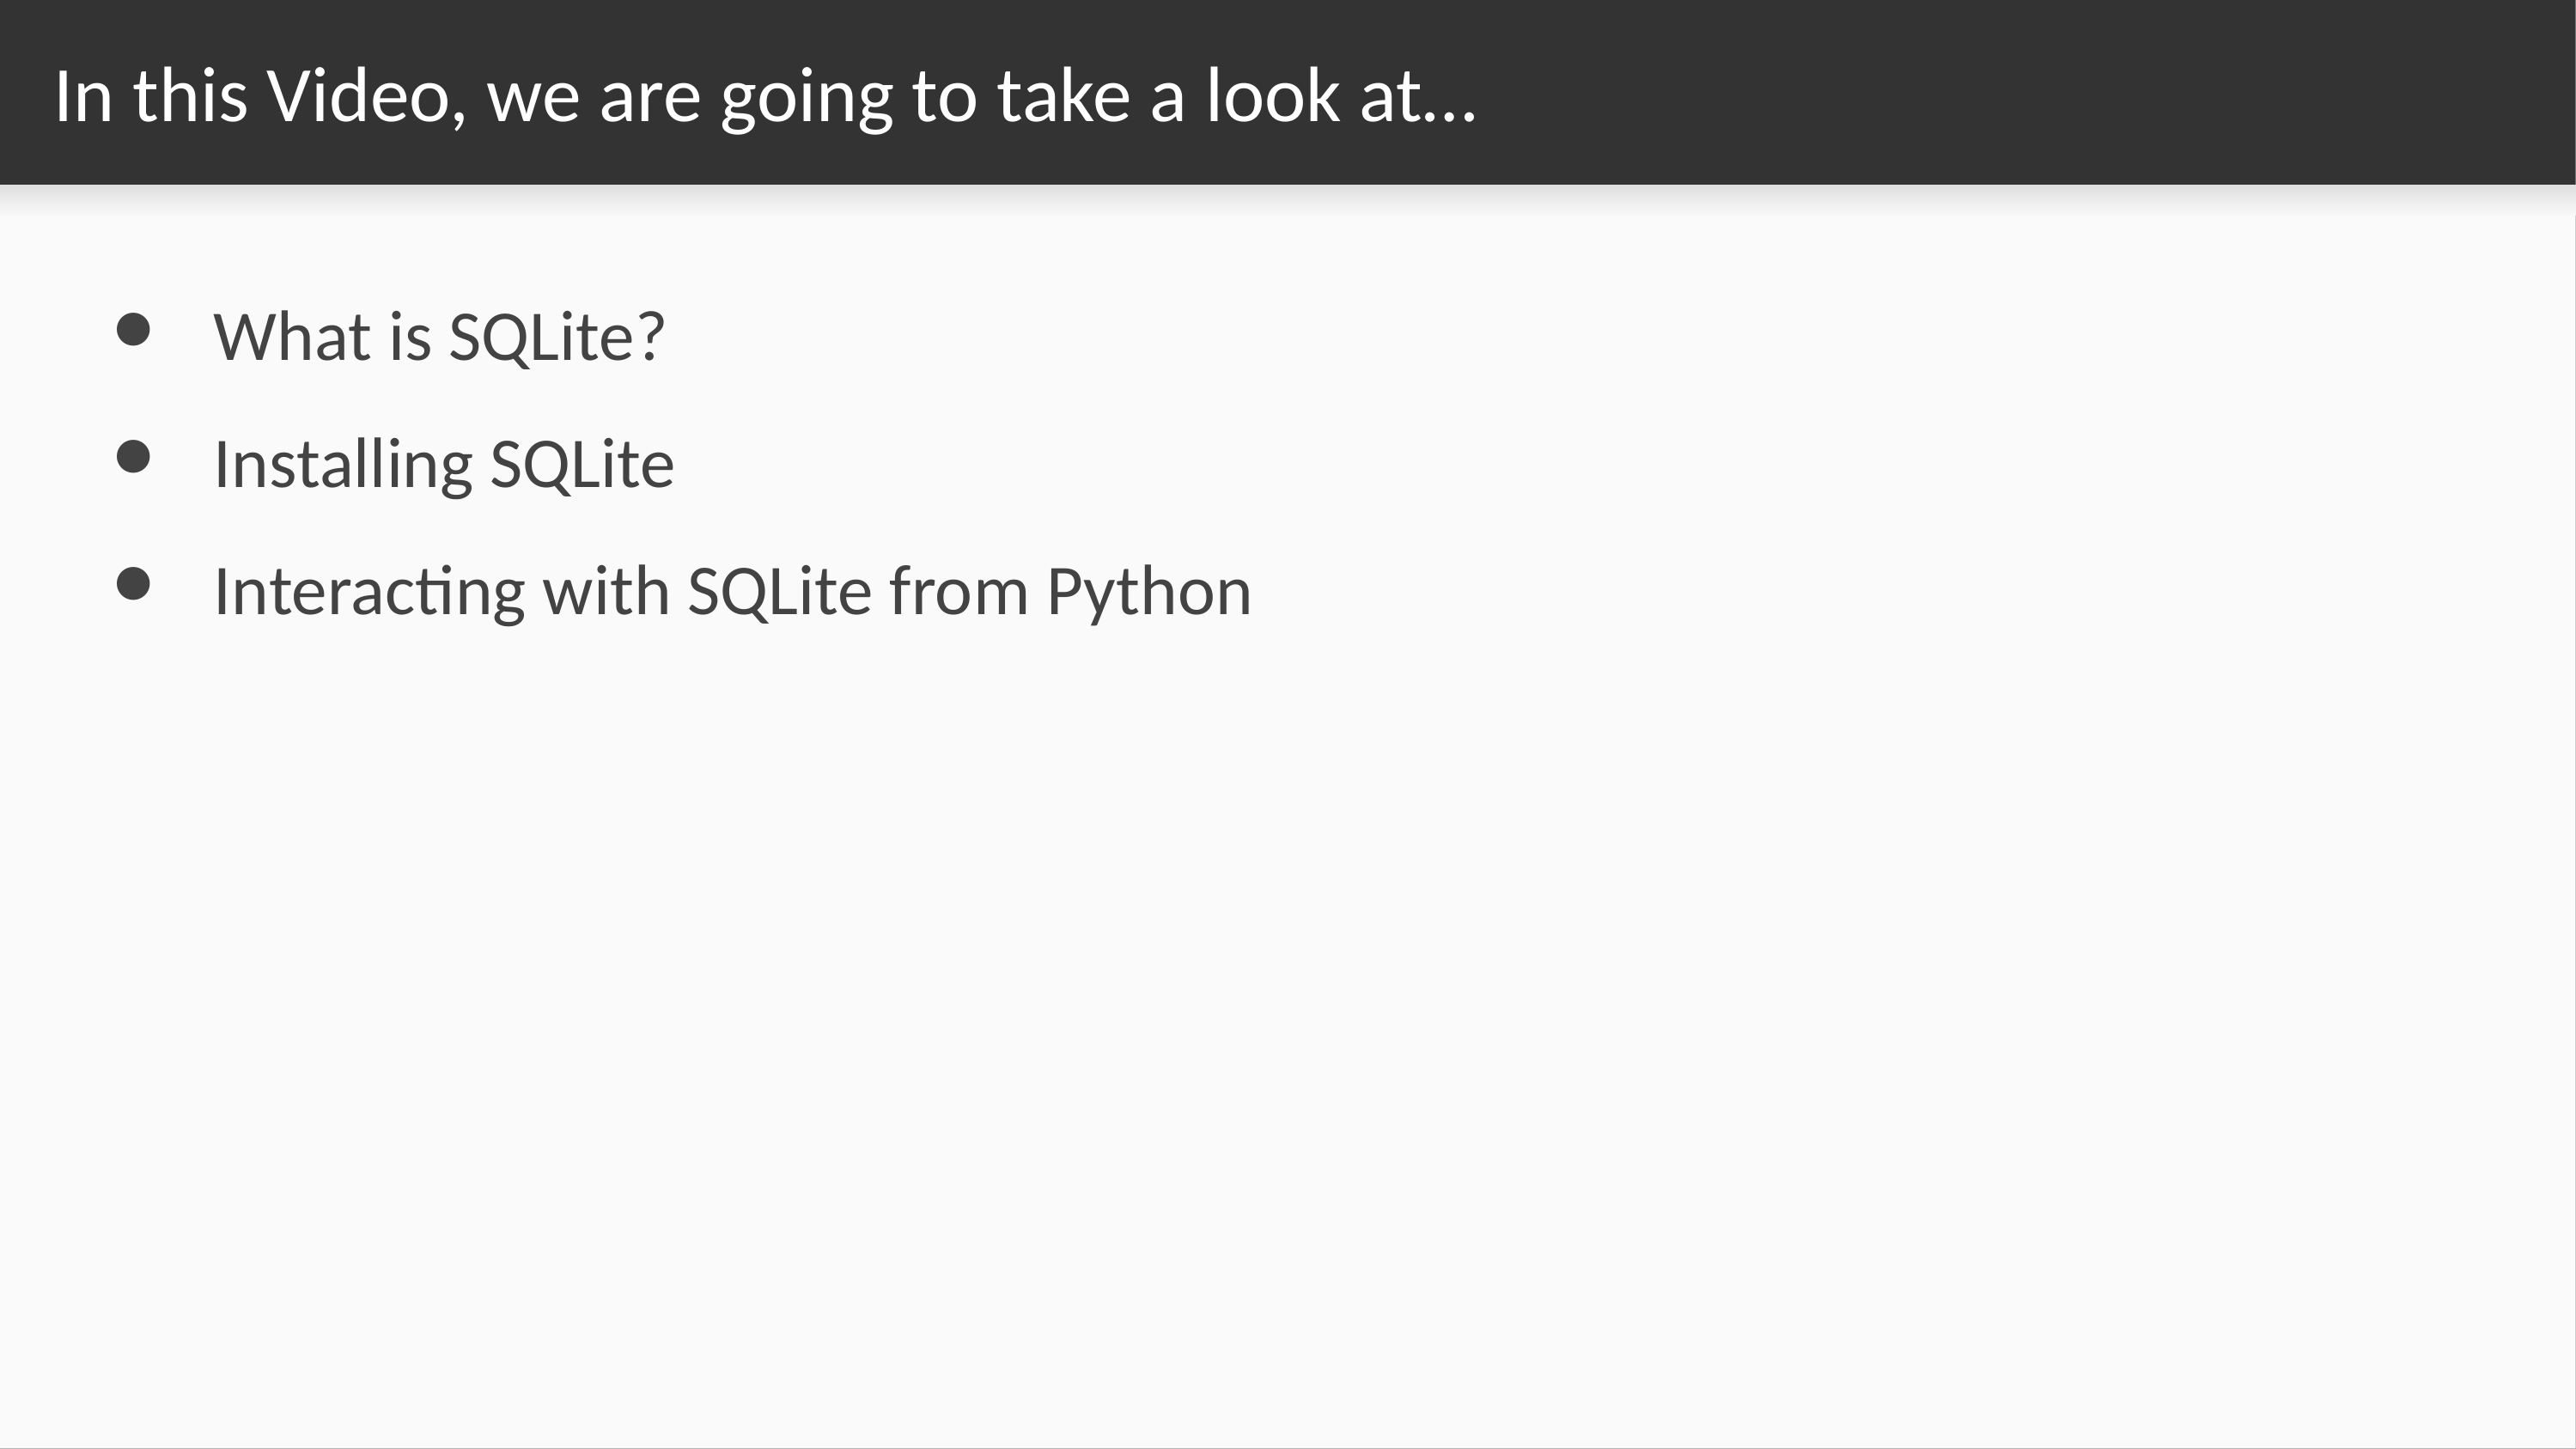

# In this Video, we are going to take a look at…
What is SQLite?
Installing SQLite
Interacting with SQLite from Python